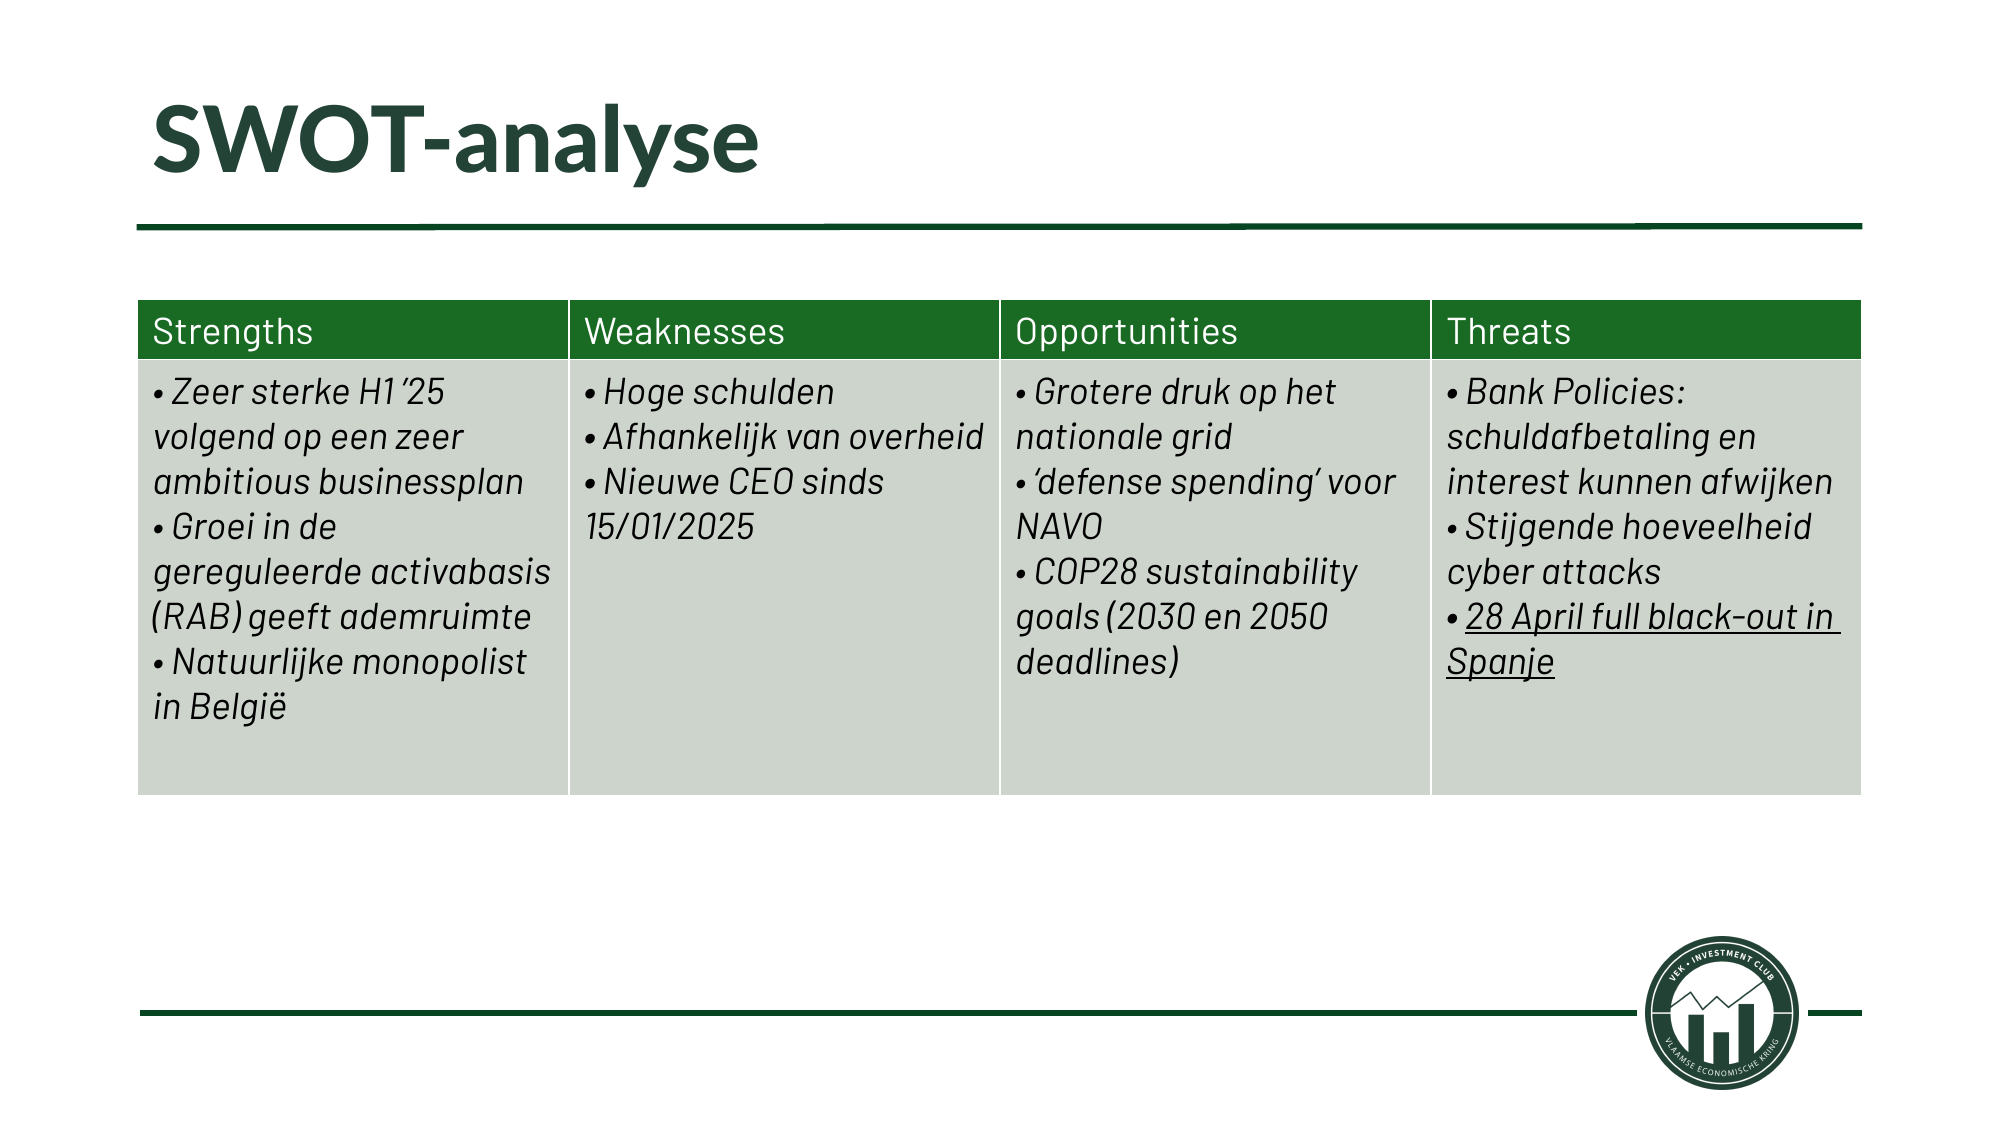

# SWOT-analyse
| Strengths | Weaknesses | Opportunities | Threats |
| --- | --- | --- | --- |
| • Zeer sterke H1 ’25 volgend op een zeer ambitious businessplan • Groei in de gereguleerde activabasis (RAB) geeft ademruimte • Natuurlijke monopolist in België | • Hoge schulden • Afhankelijk van overheid • Nieuwe CEO sinds 15/01/2025 | • Grotere druk op het nationale grid • ‘defense spending’ voor NAVO • COP28 sustainability goals (2030 en 2050 deadlines) | • Bank Policies: schuldafbetaling en interest kunnen afwijken • Stijgende hoeveelheid cyber attacks • 28 April full black-out in Spanje |